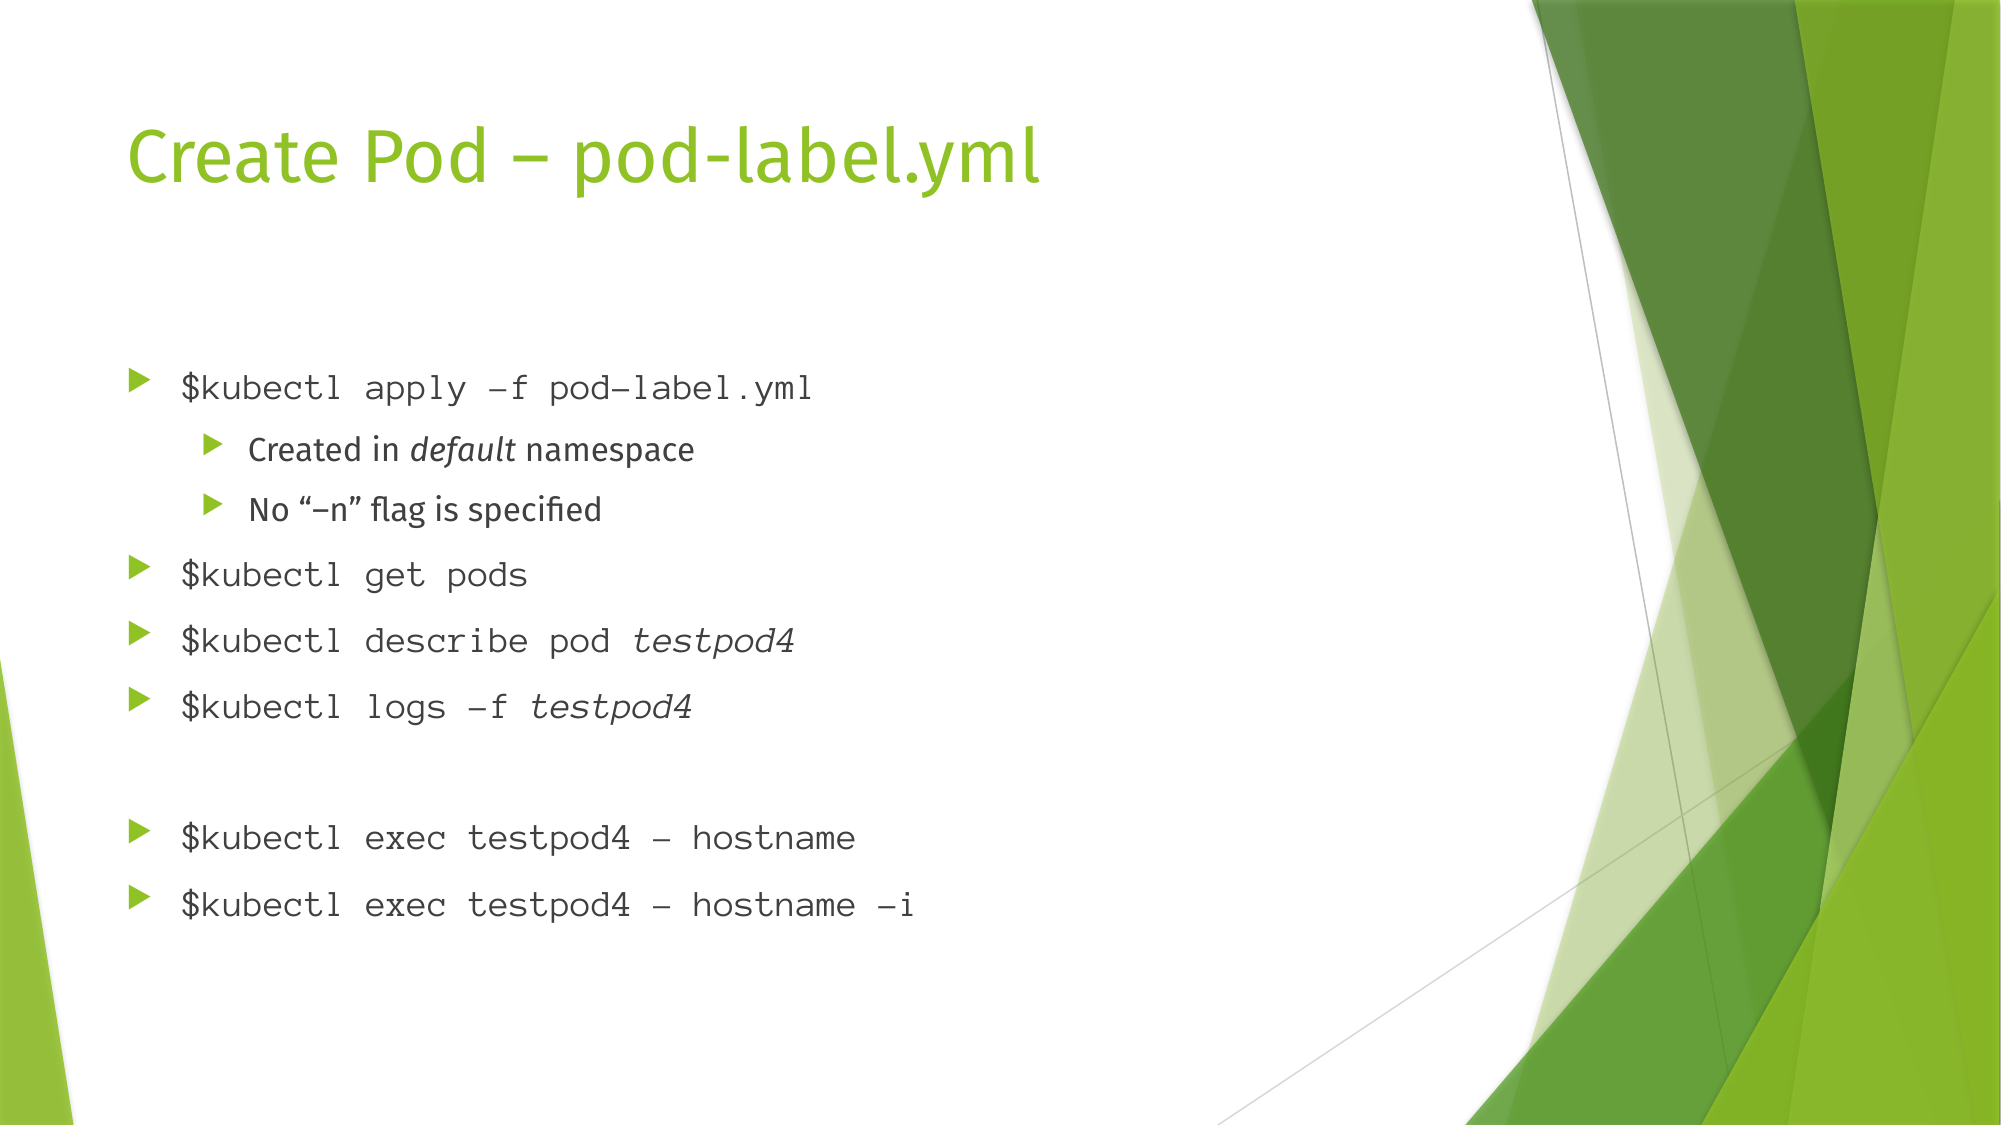

# Create Pod – pod-label.yml
$kubectl apply –f pod-label.yml
Created in default namespace
No “–n” flag is specified
$kubectl get pods
$kubectl describe pod testpod4
$kubectl logs -f testpod4

$kubectl exec testpod4 – hostname
$kubectl exec testpod4 – hostname -i